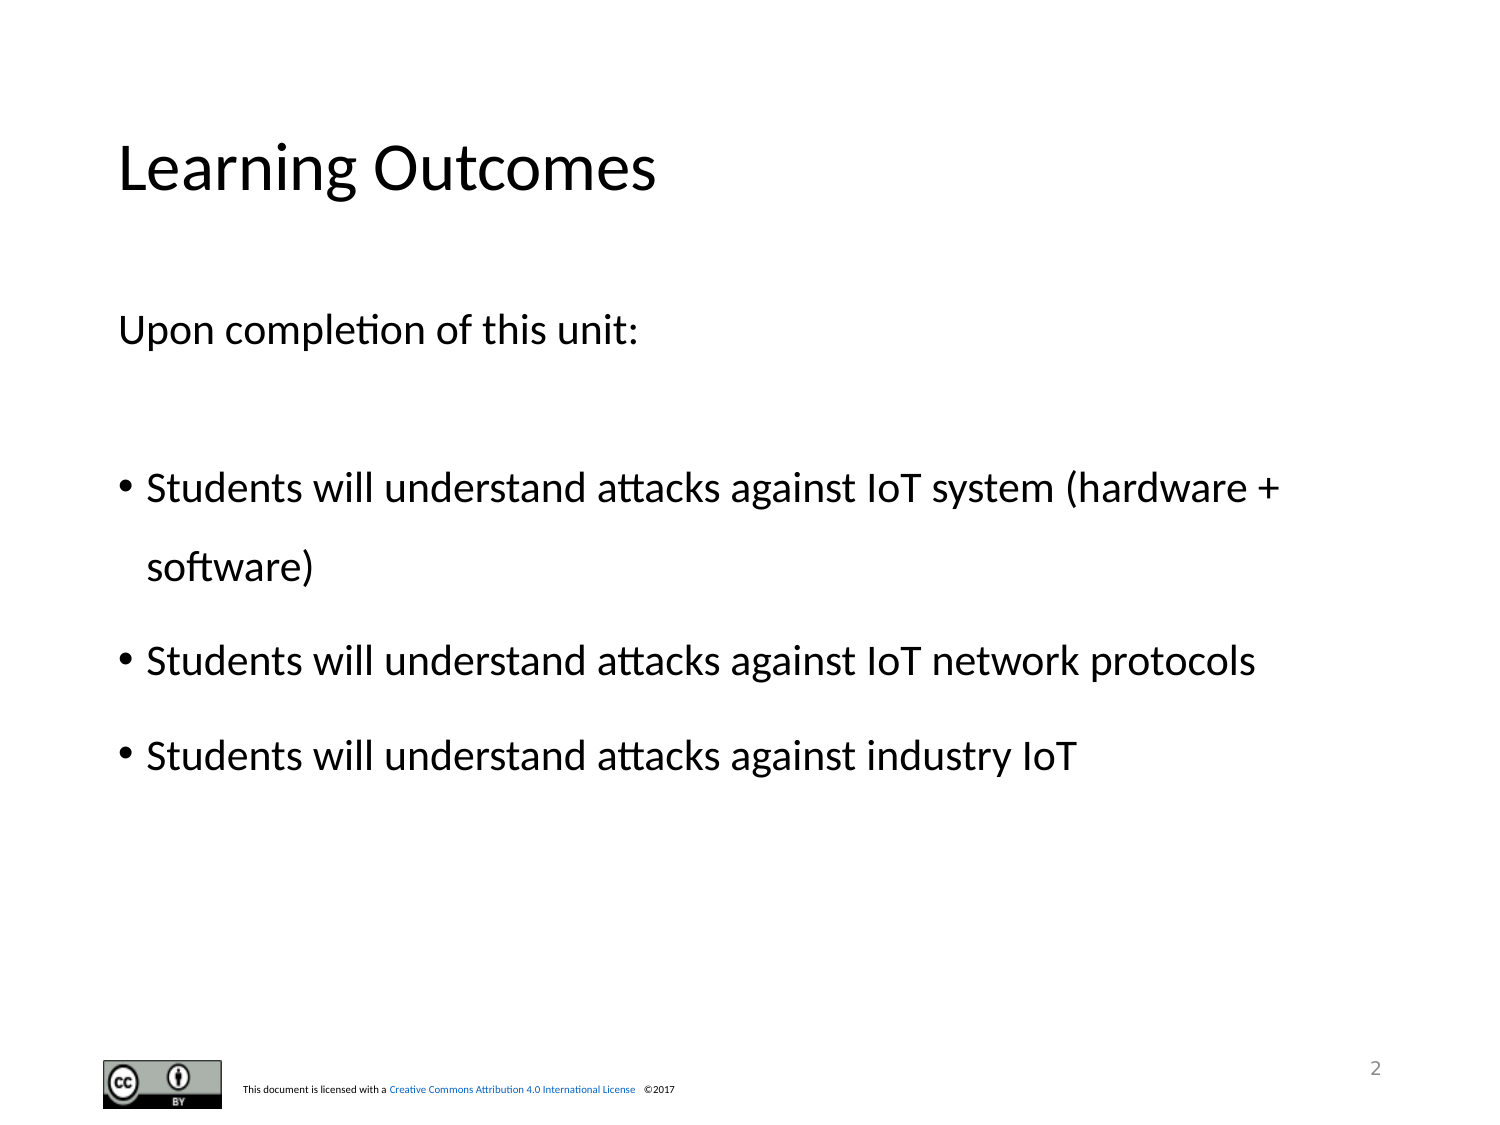

# Learning Outcomes
Upon completion of this unit:

Students will understand attacks against IoT system (hardware + software)
Students will understand attacks against IoT network protocols
Students will understand attacks against industry IoT

2